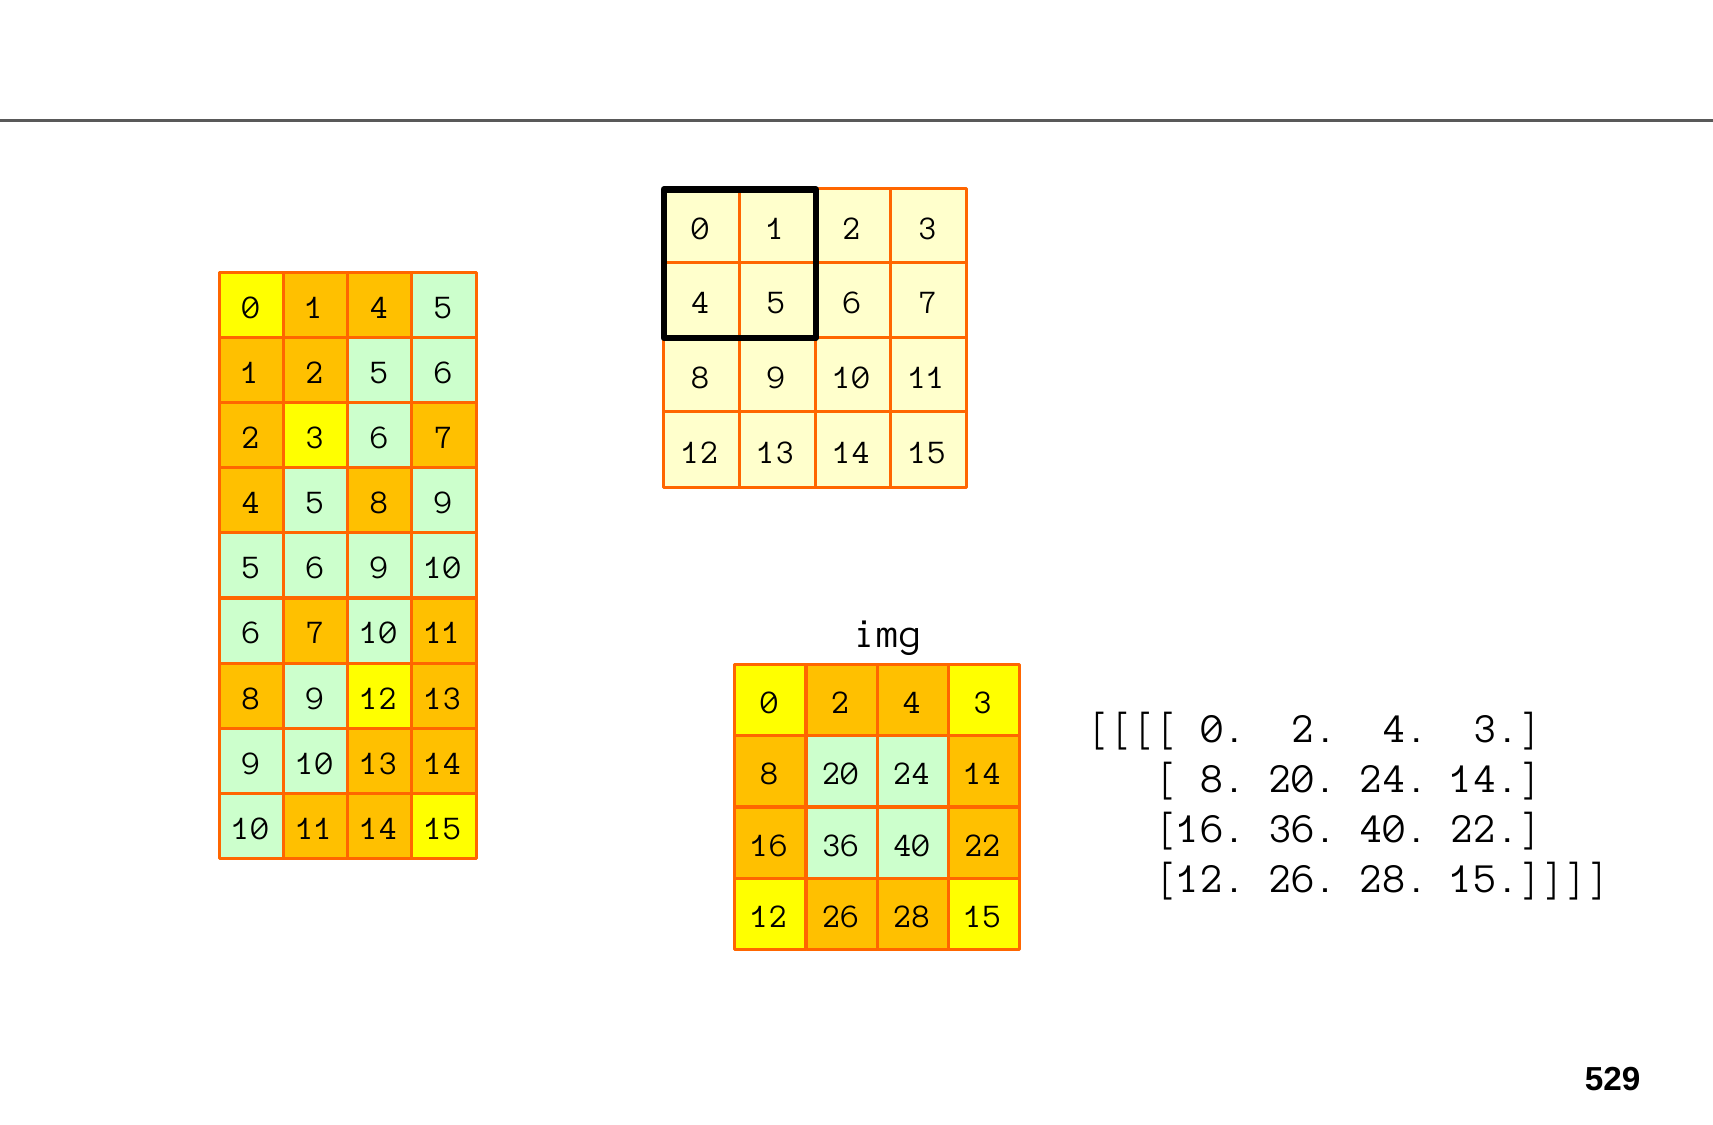

0
1
2
3

4
5
6
7
0
1
4
5
1
2
5
6
8
9
10
11
2
3
6
7
12
13
14
15
4
5
8
9
5
6
9
10
6
7
10
11
img
8
9
12
13
0
2
4
3
[[[[ 0.  2.  4.  3.]
   [ 8. 20. 24. 14.]
   [16. 36. 40. 22.]
   [12. 26. 28. 15.]]]]
9
10
13
14
8
20
24
14
10
11
14
15
16
36
40
22
12
26
28
15